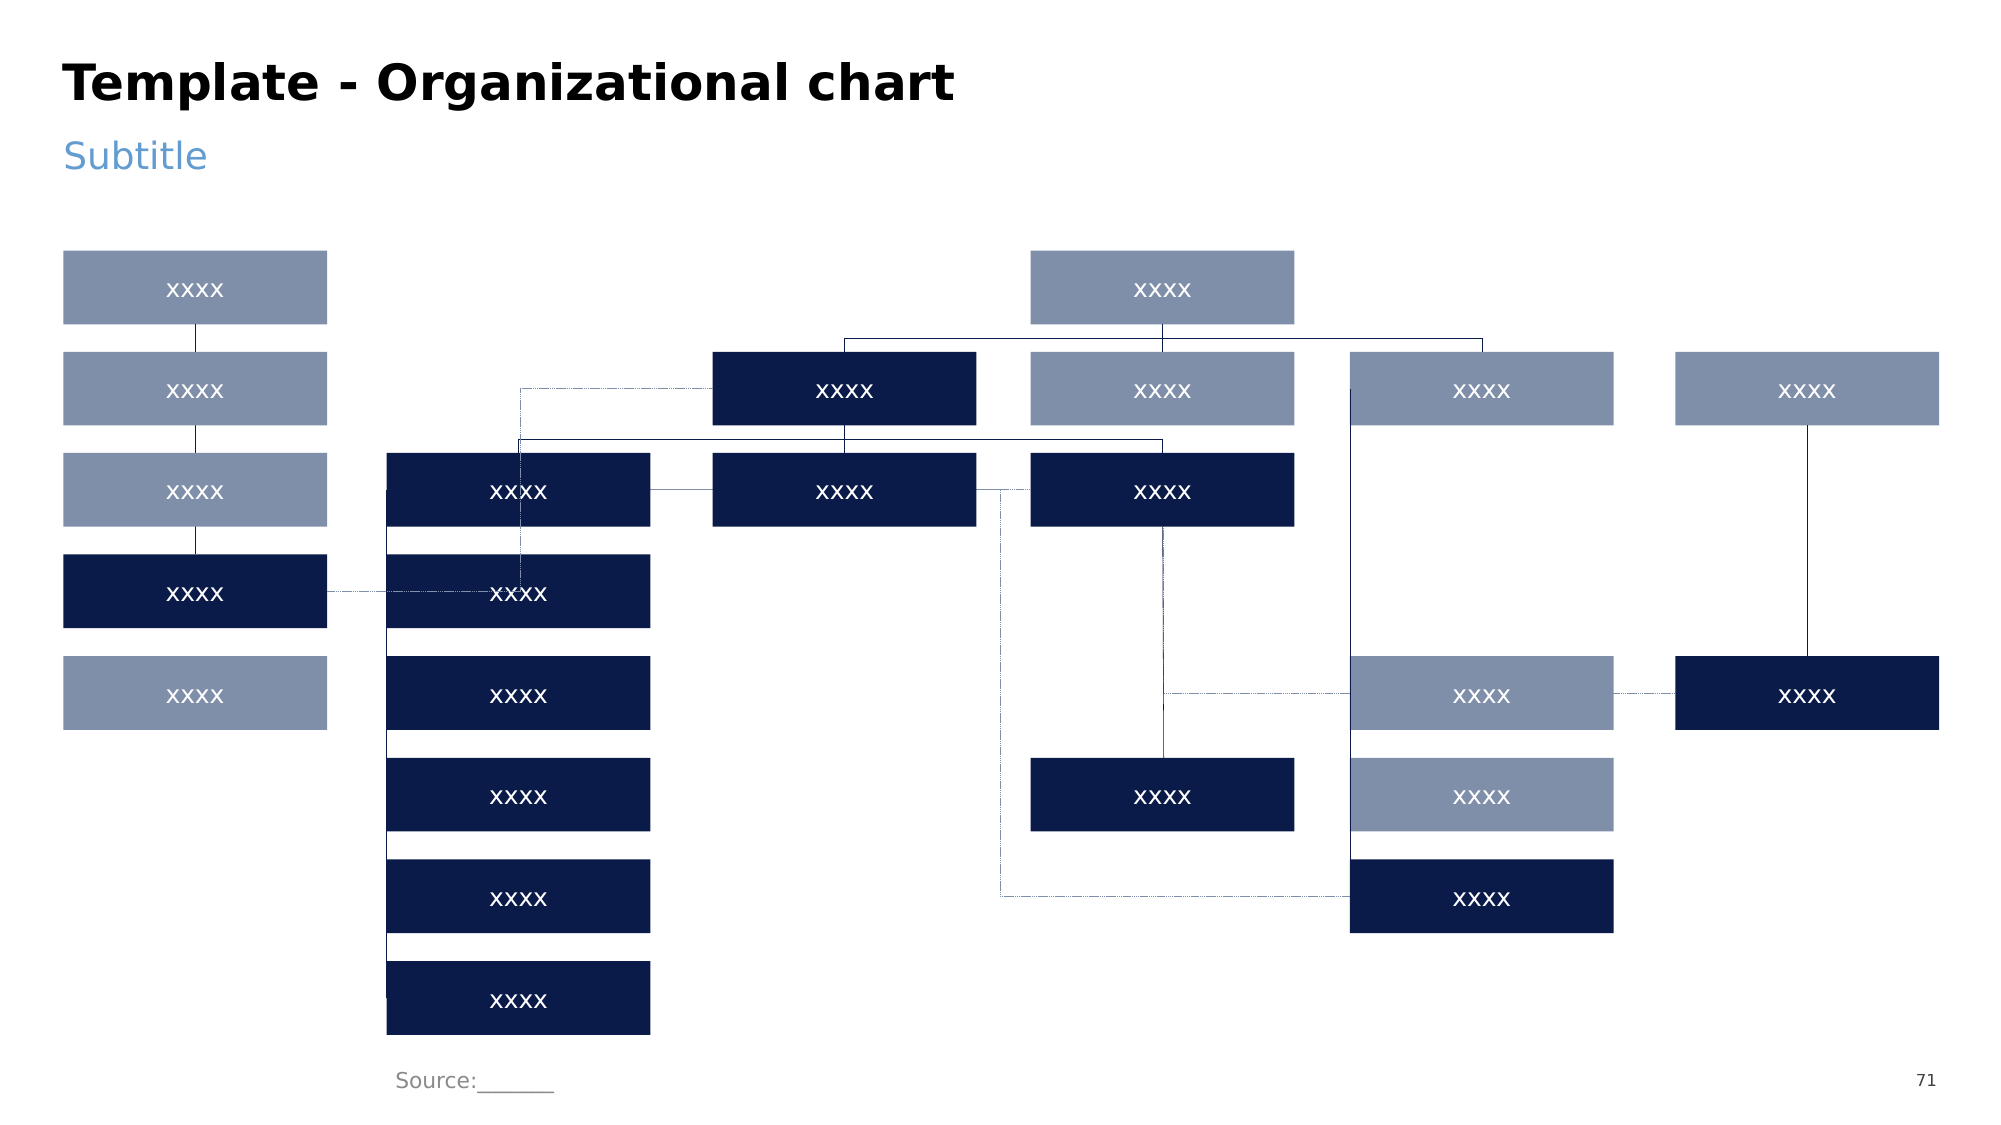

# Template - Organizational chart
Subtitle
xxxx
xxxx
xxxx
xxxx
xxxx
xxxx
xxxx
xxxx
xxxx
xxxx
xxxx
xxxx
xxxx
xxxx
xxxx
xxxx
xxxx
xxxx
xxxx
xxxx
xxxx
xxxx
xxxx
Source:_______